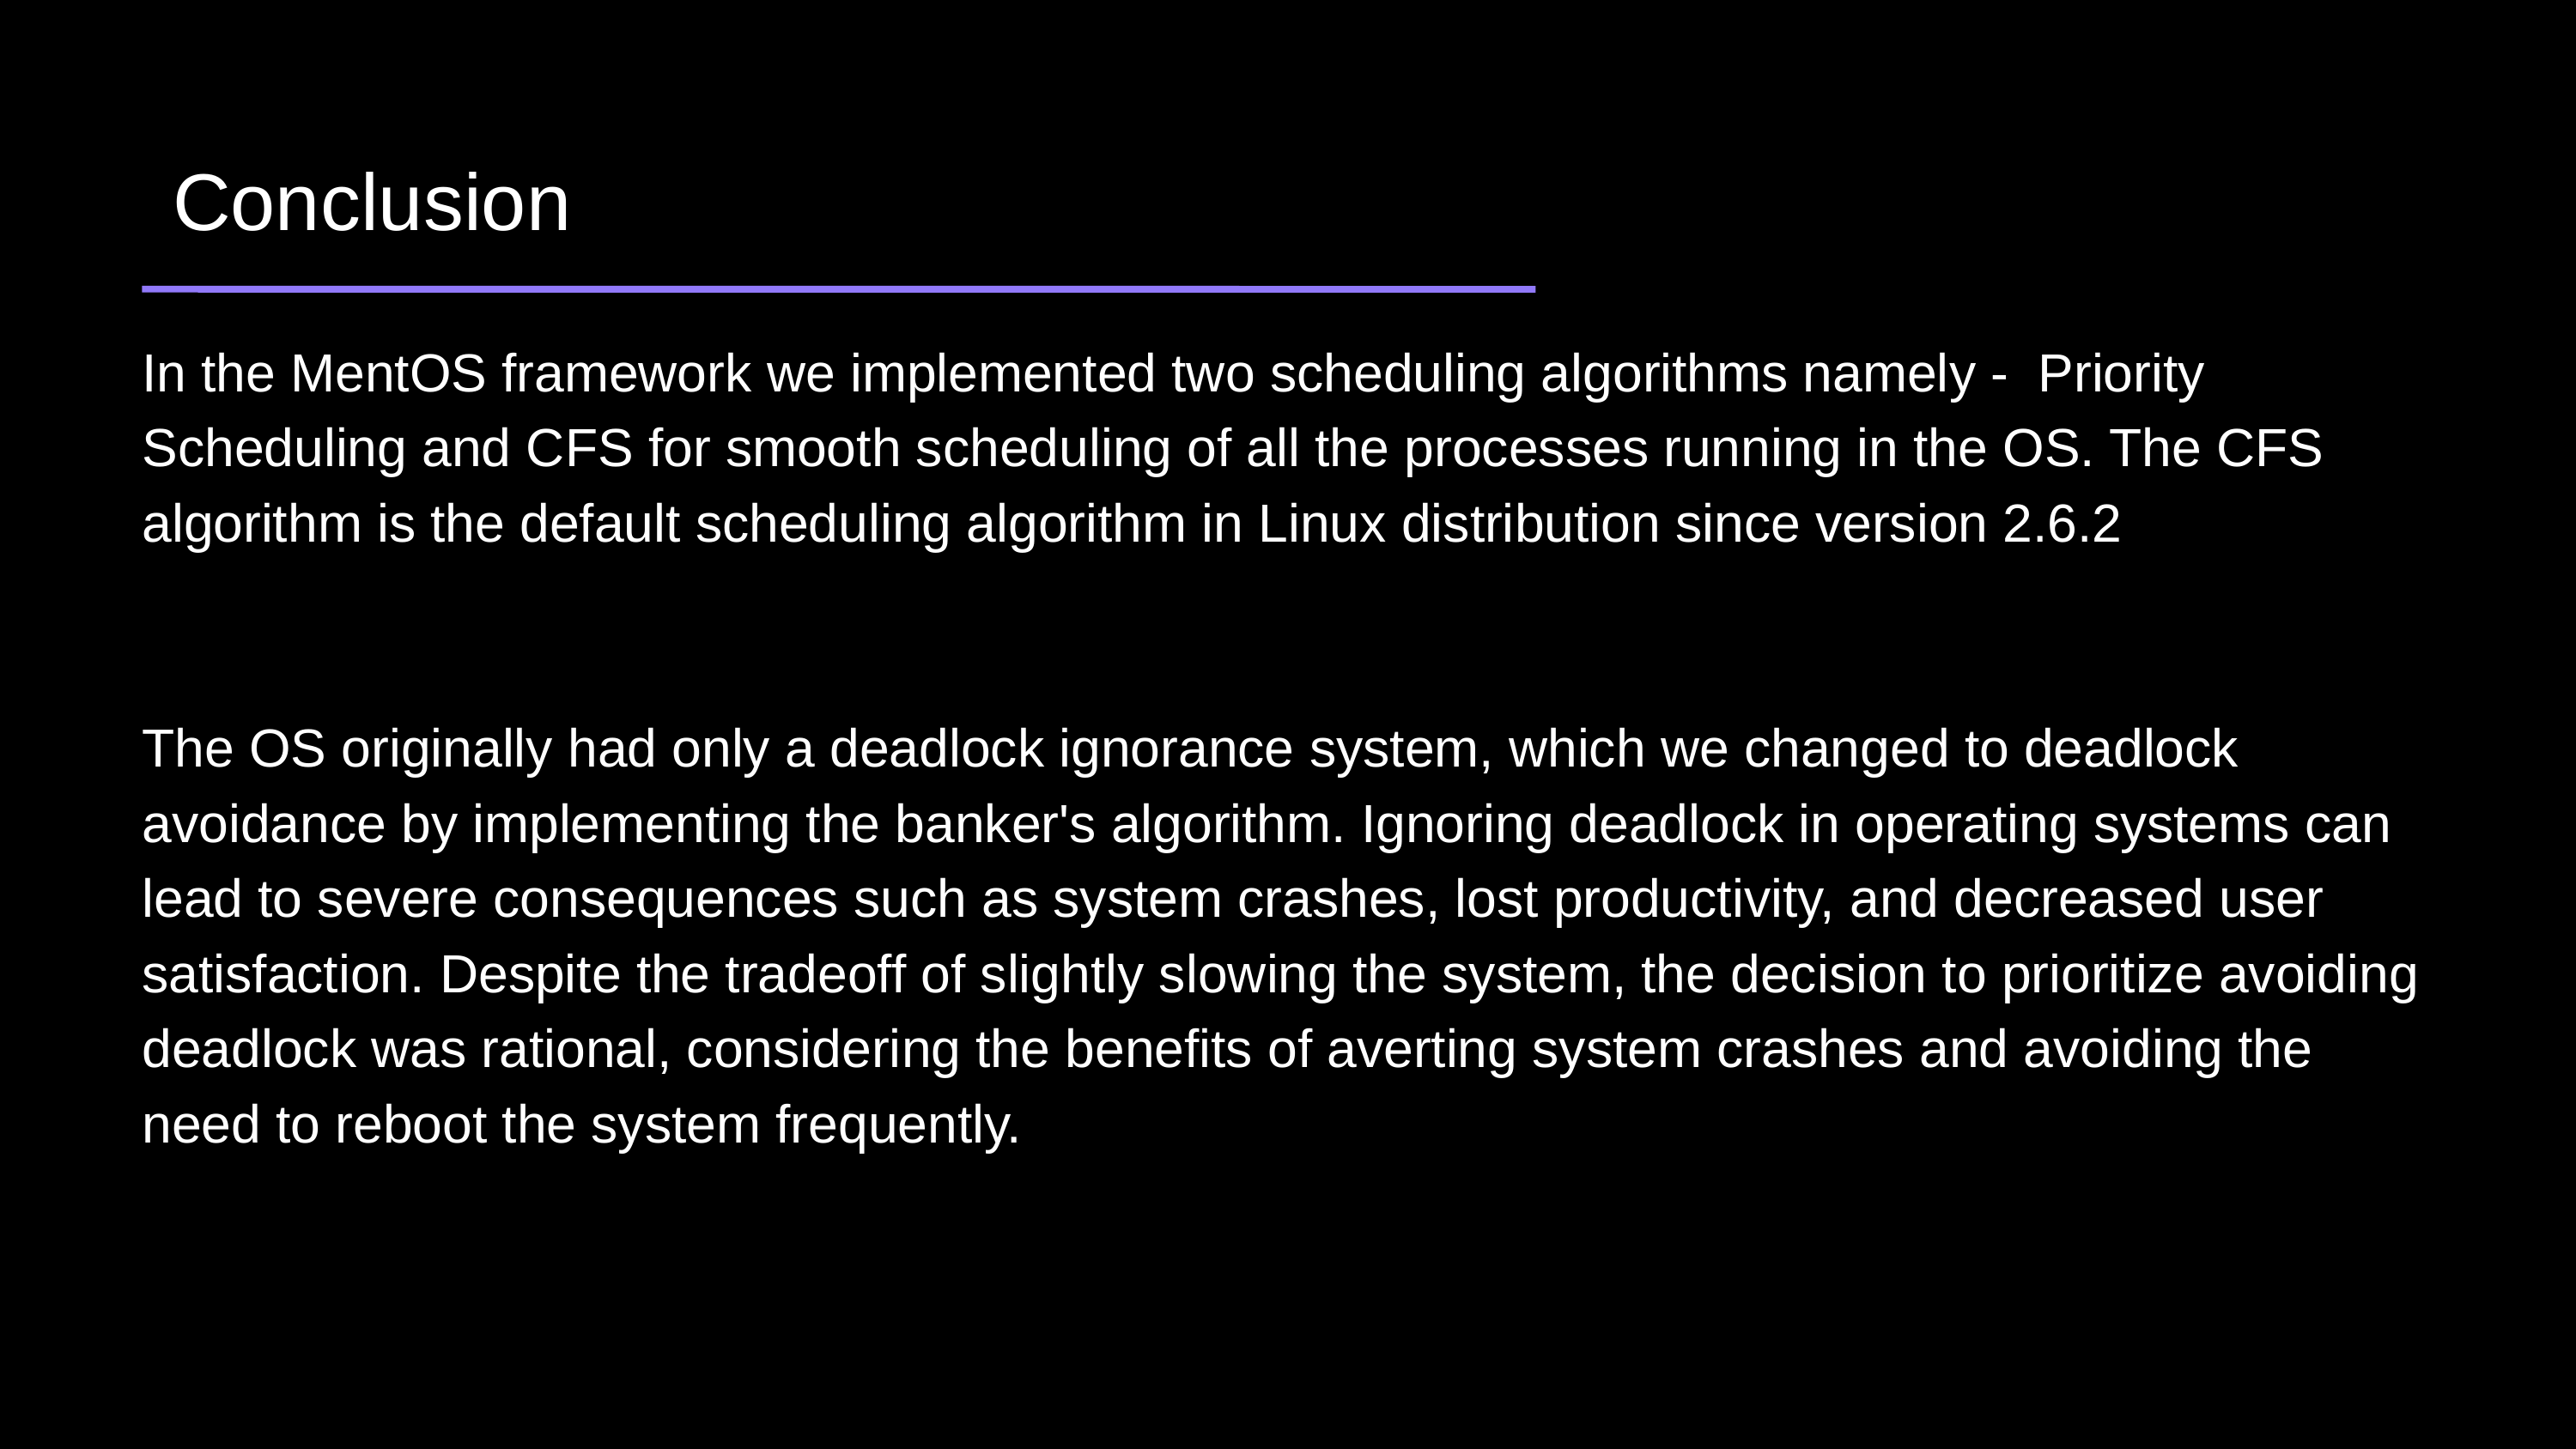

Conclusion

In the MentOS framework we implemented two scheduling algorithms namely -  Priority Scheduling and CFS for smooth scheduling of all the processes running in the OS. The CFS algorithm is the default scheduling algorithm in Linux distribution since version 2.6.2

The OS originally had only a deadlock ignorance system, which we changed to deadlock avoidance by implementing the banker's algorithm. Ignoring deadlock in operating systems can lead to severe consequences such as system crashes, lost productivity, and decreased user satisfaction. Despite the tradeoff of slightly slowing the system, the decision to prioritize avoiding deadlock was rational, considering the benefits of averting system crashes and avoiding the need to reboot the system frequently.